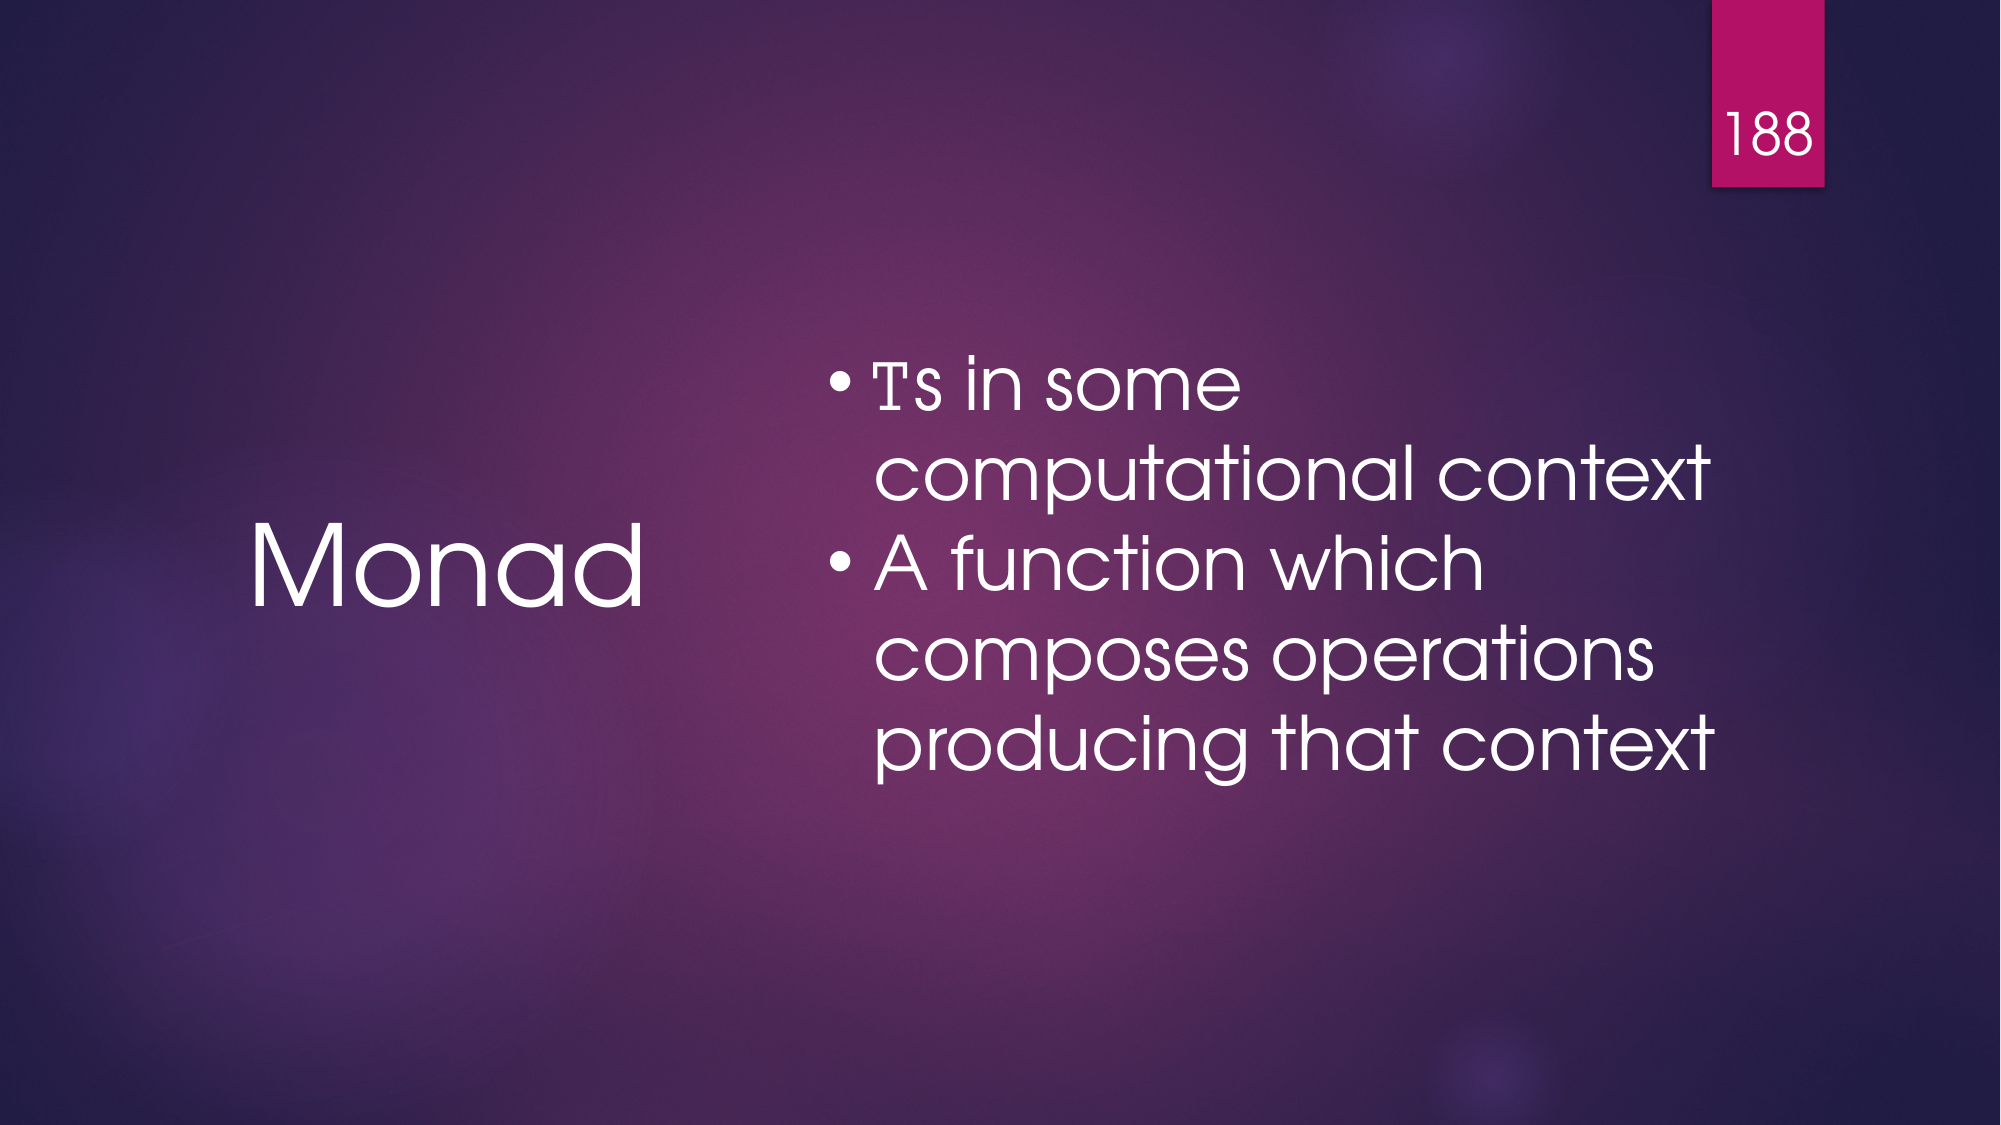

188
Ts in some computational context
A function which composes operations producing that context
Monad